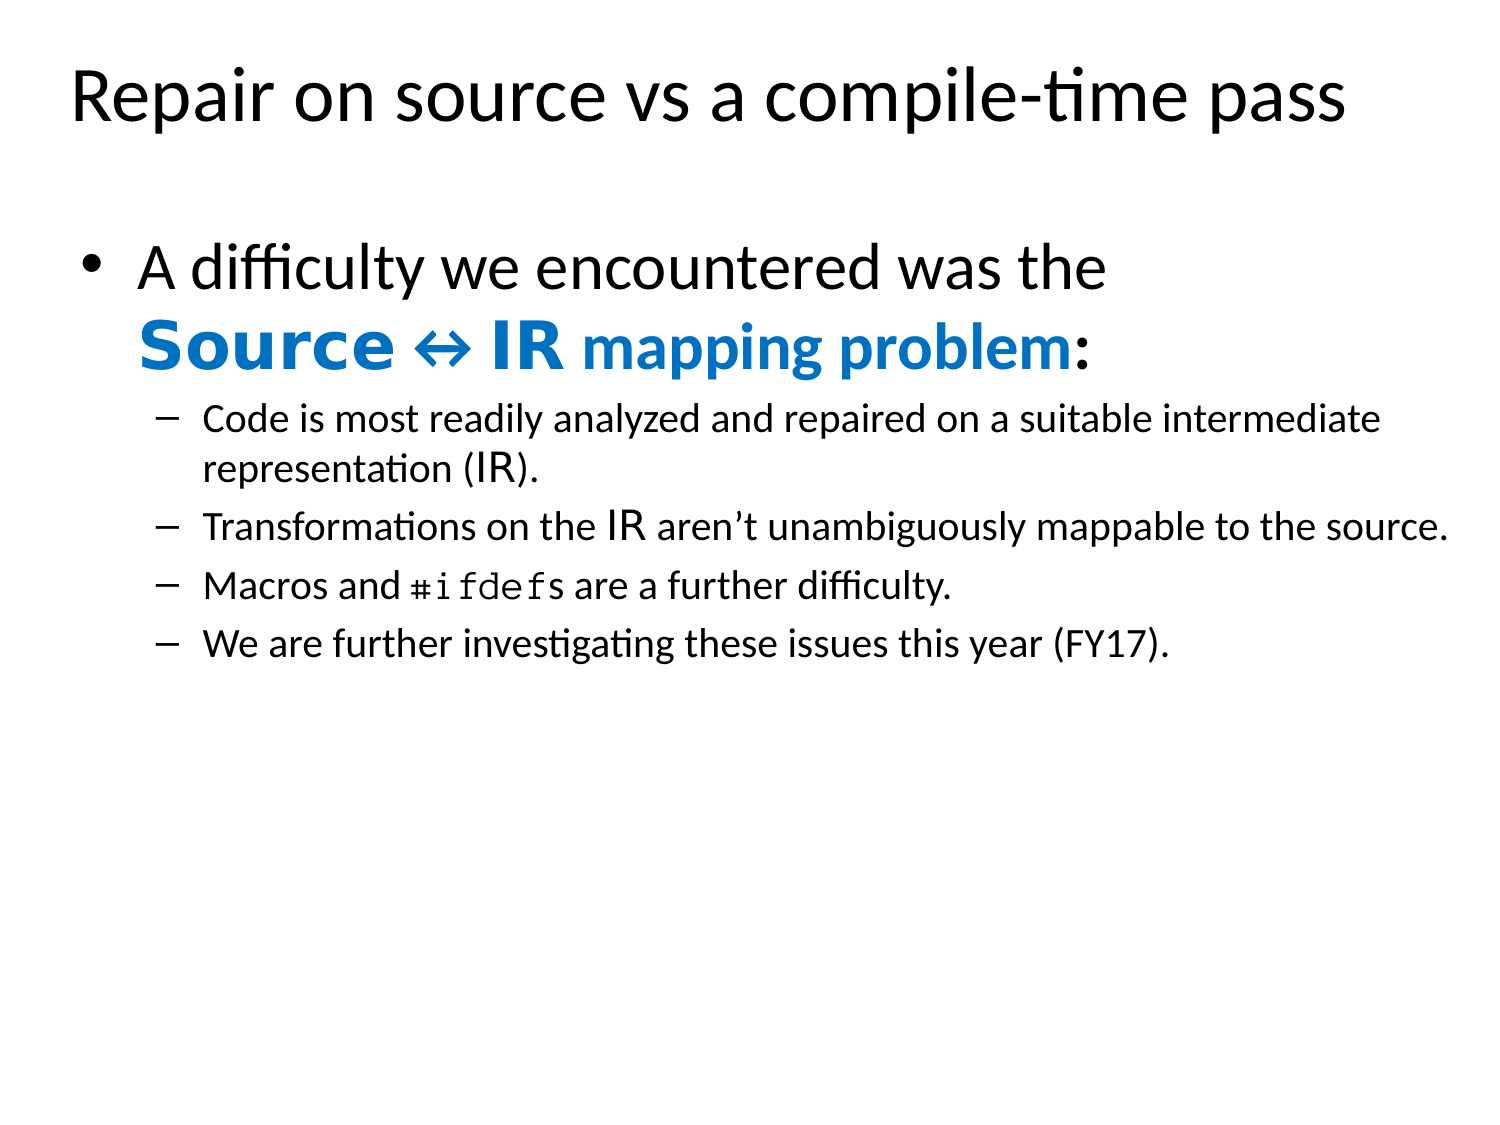

# Repair on source vs a compile-time pass
A difficulty we encountered was the Source↔IR mapping problem:
Code is most readily analyzed and repaired on a suitable intermediate representation (IR).
Transformations on the IR aren’t unambiguously mappable to the source.
Macros and #ifdefs are a further difficulty.
We are further investigating these issues this year (FY17).